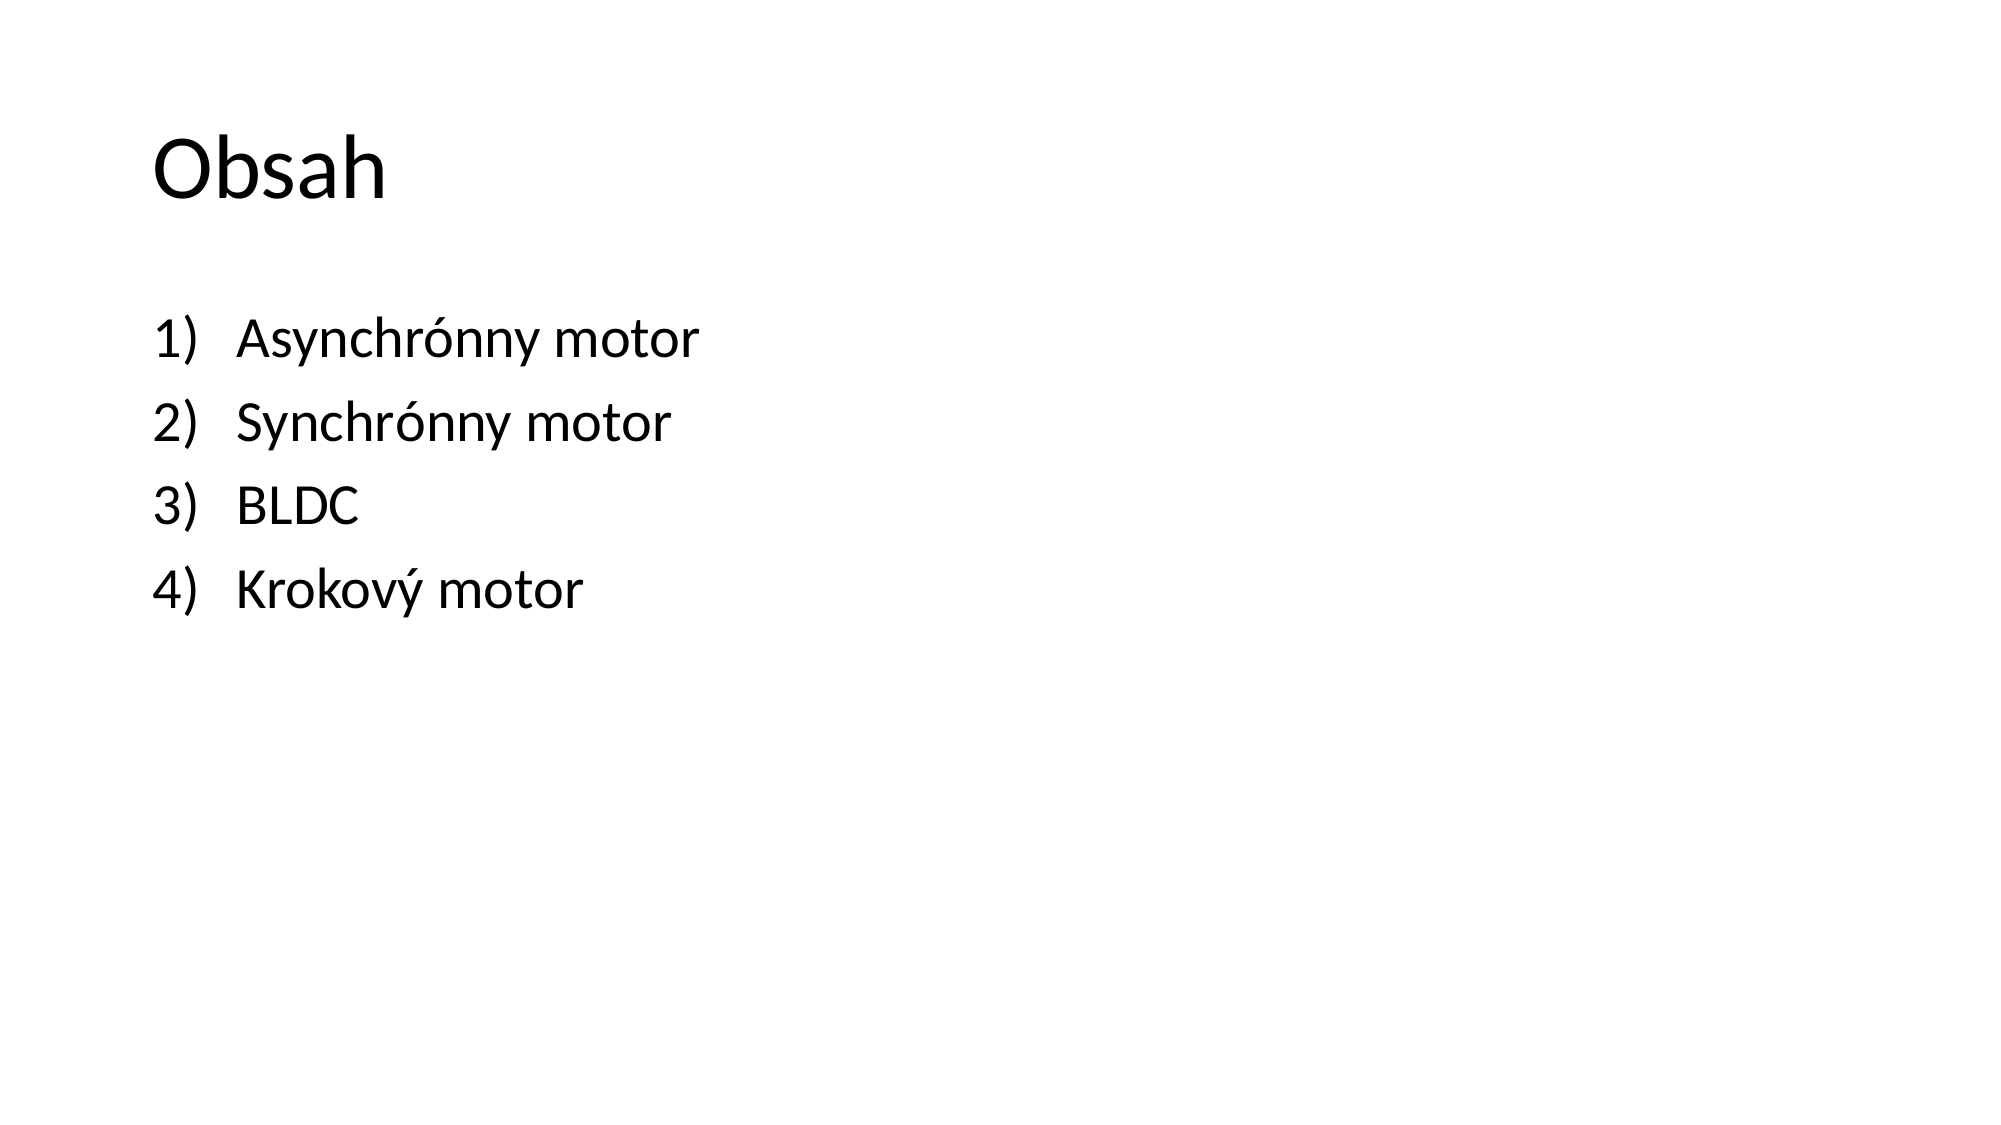

# Obsah
Asynchrónny motor
Synchrónny motor
BLDC
Krokový motor